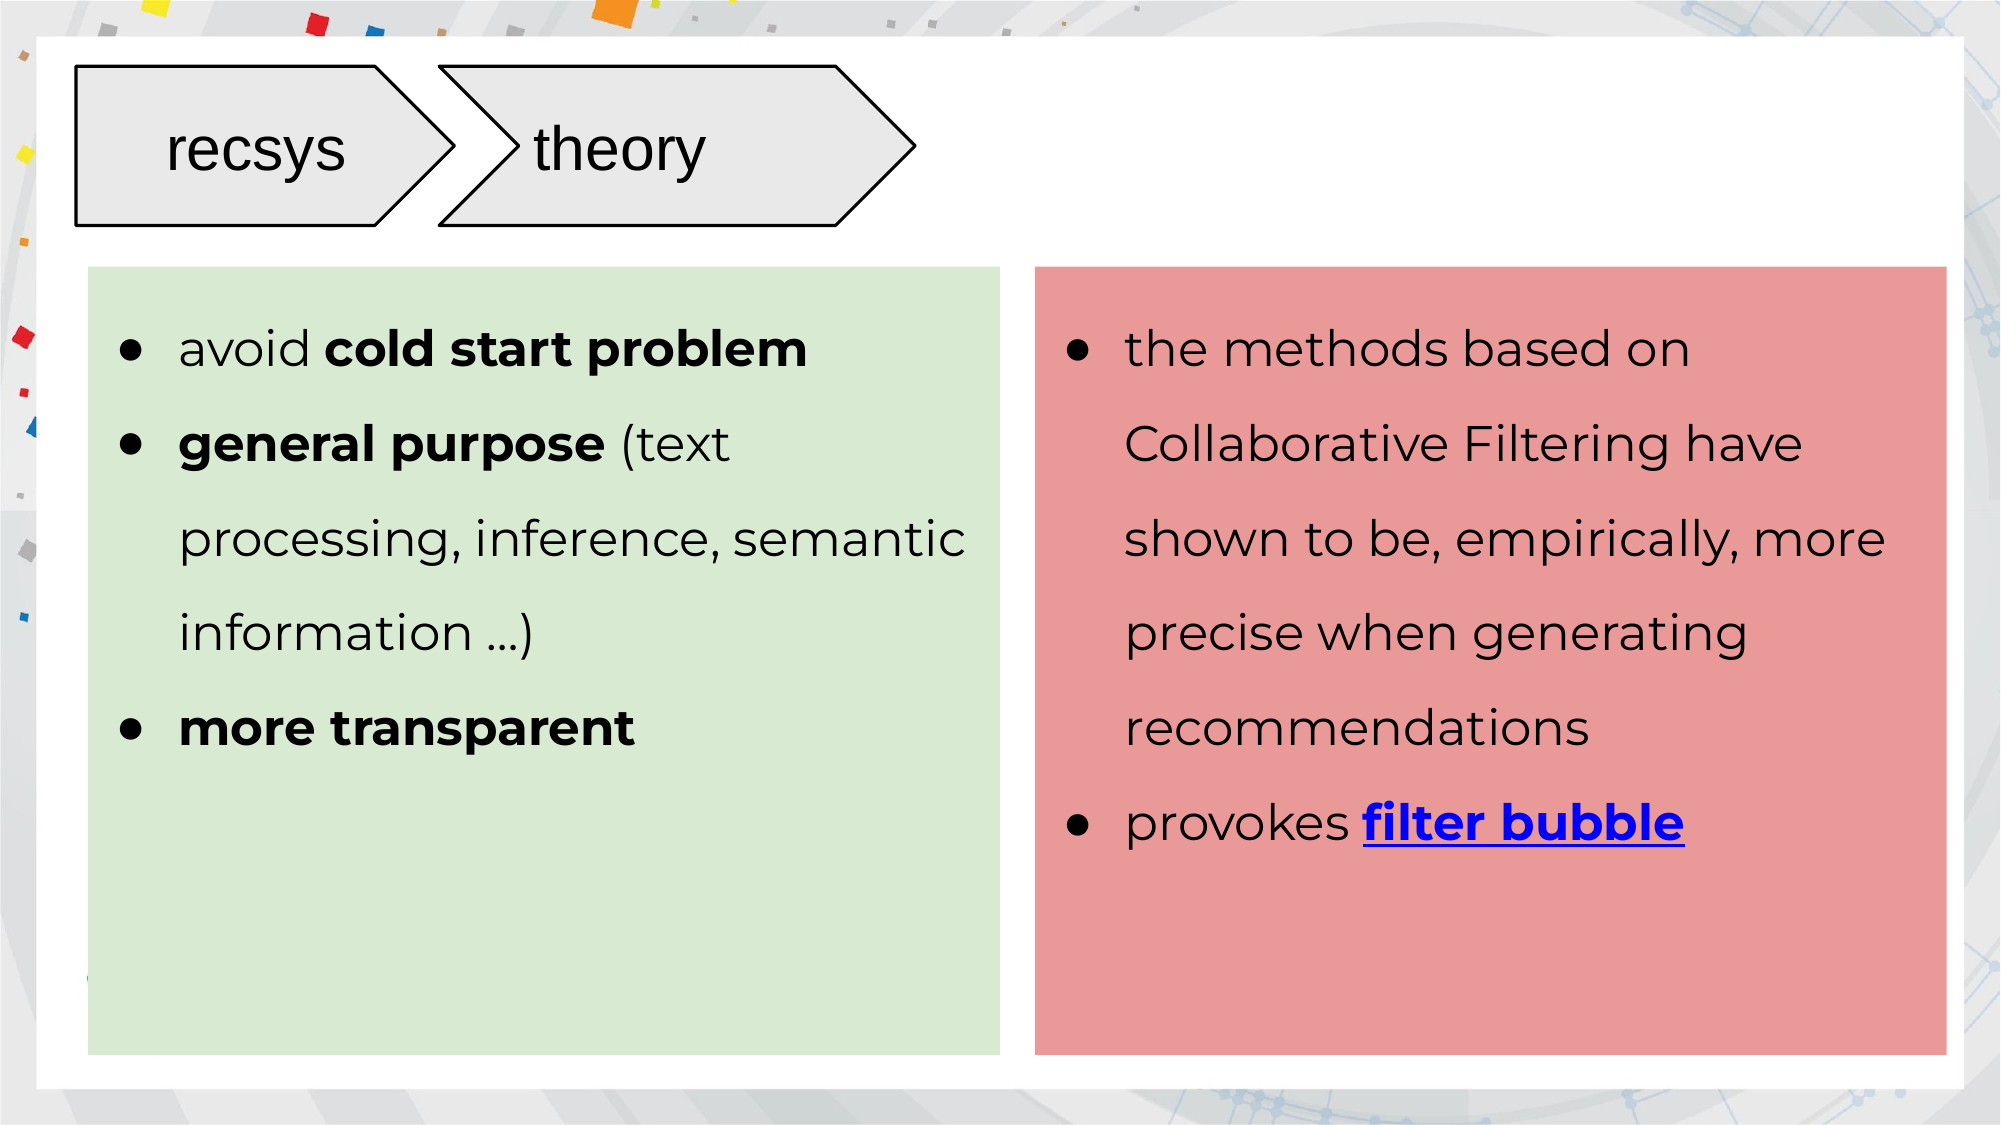

recsys
theory
avoid cold start problem
general purpose (text processing, inference, semantic information …)
more transparent
the methods based on Collaborative Filtering have shown to be, empirically, more precise when generating recommendations
provokes filter bubble